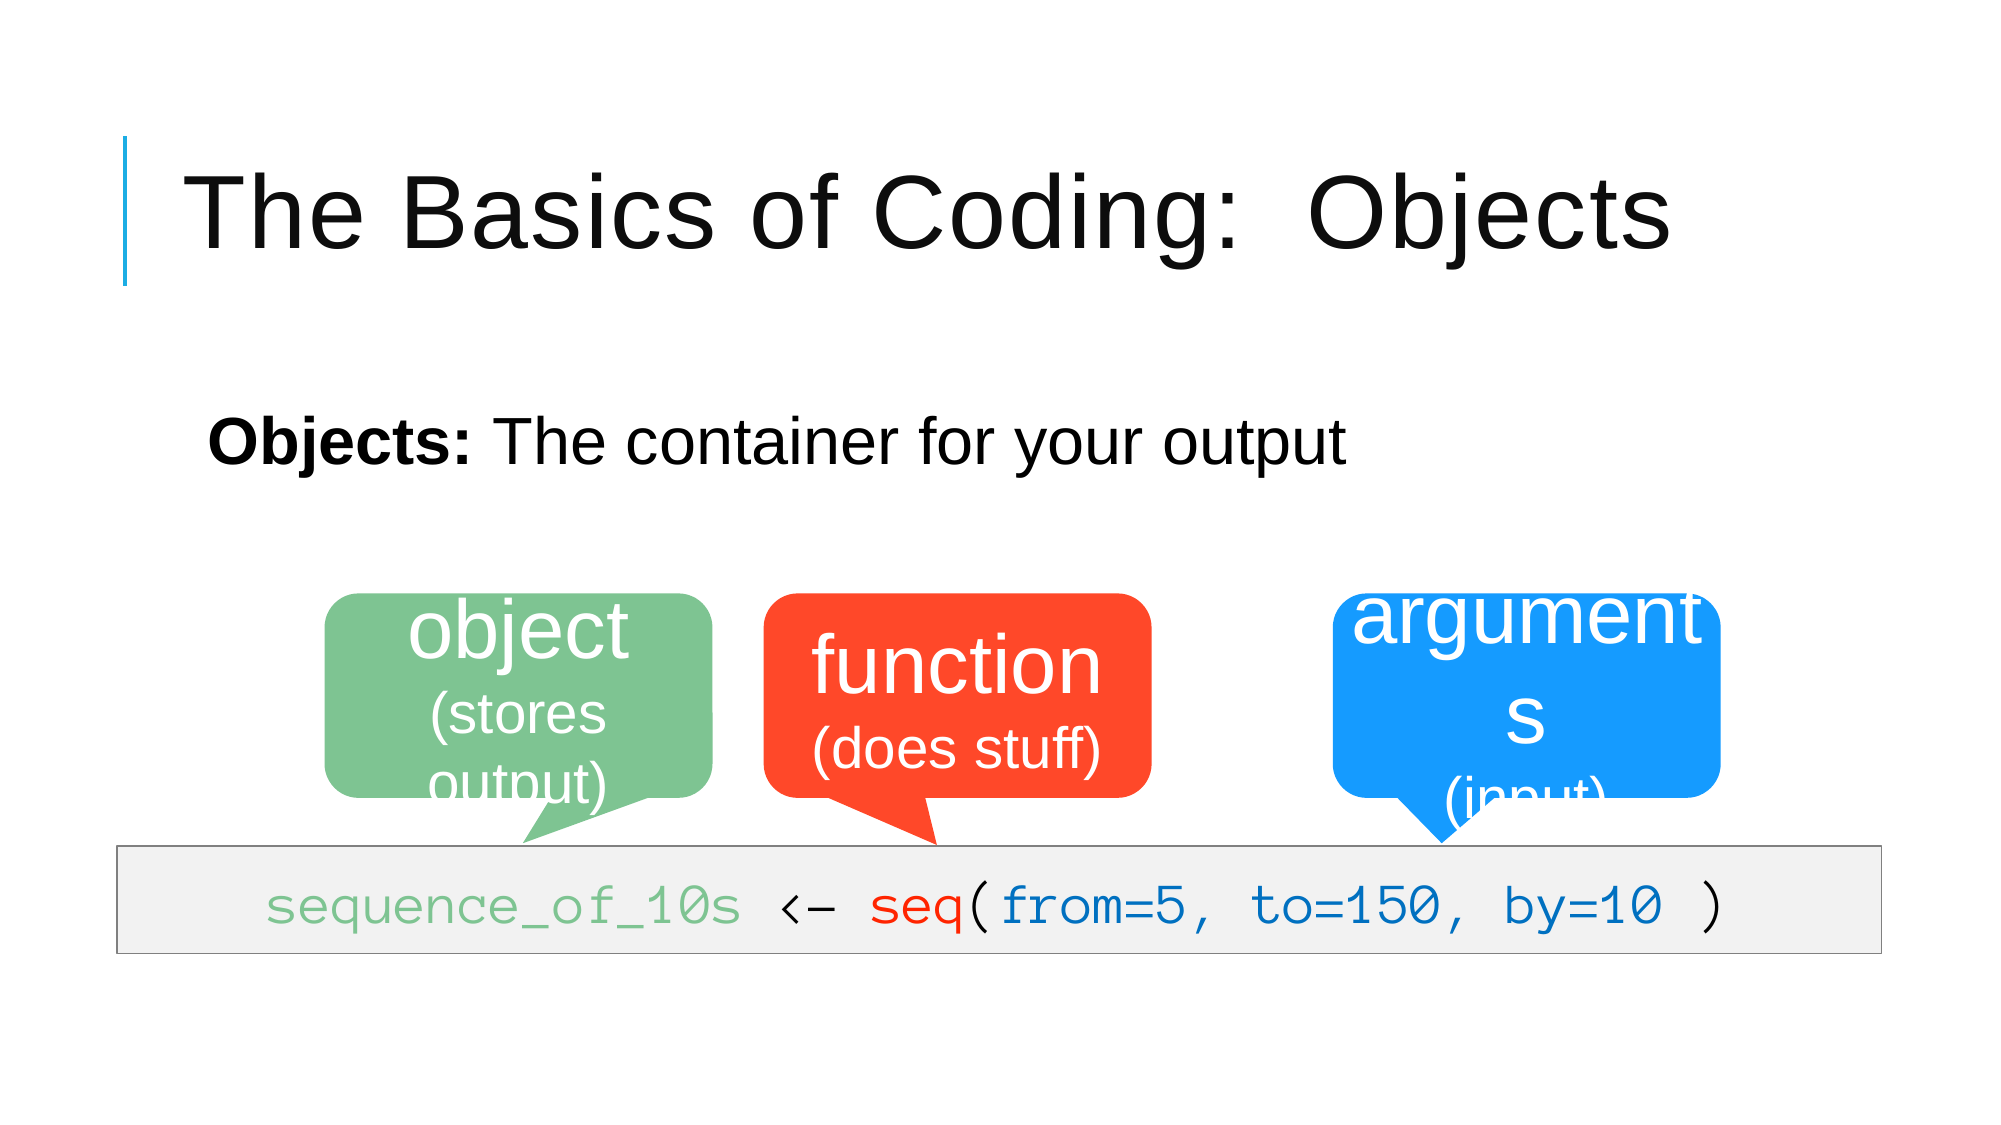

# The Basics of Coding:  Objects

Objects: The container for your output

object
(stores output)

function
(does stuff)

arguments
(input)

sequence_of_10s <- seq(from=5, to=150, by=10 )